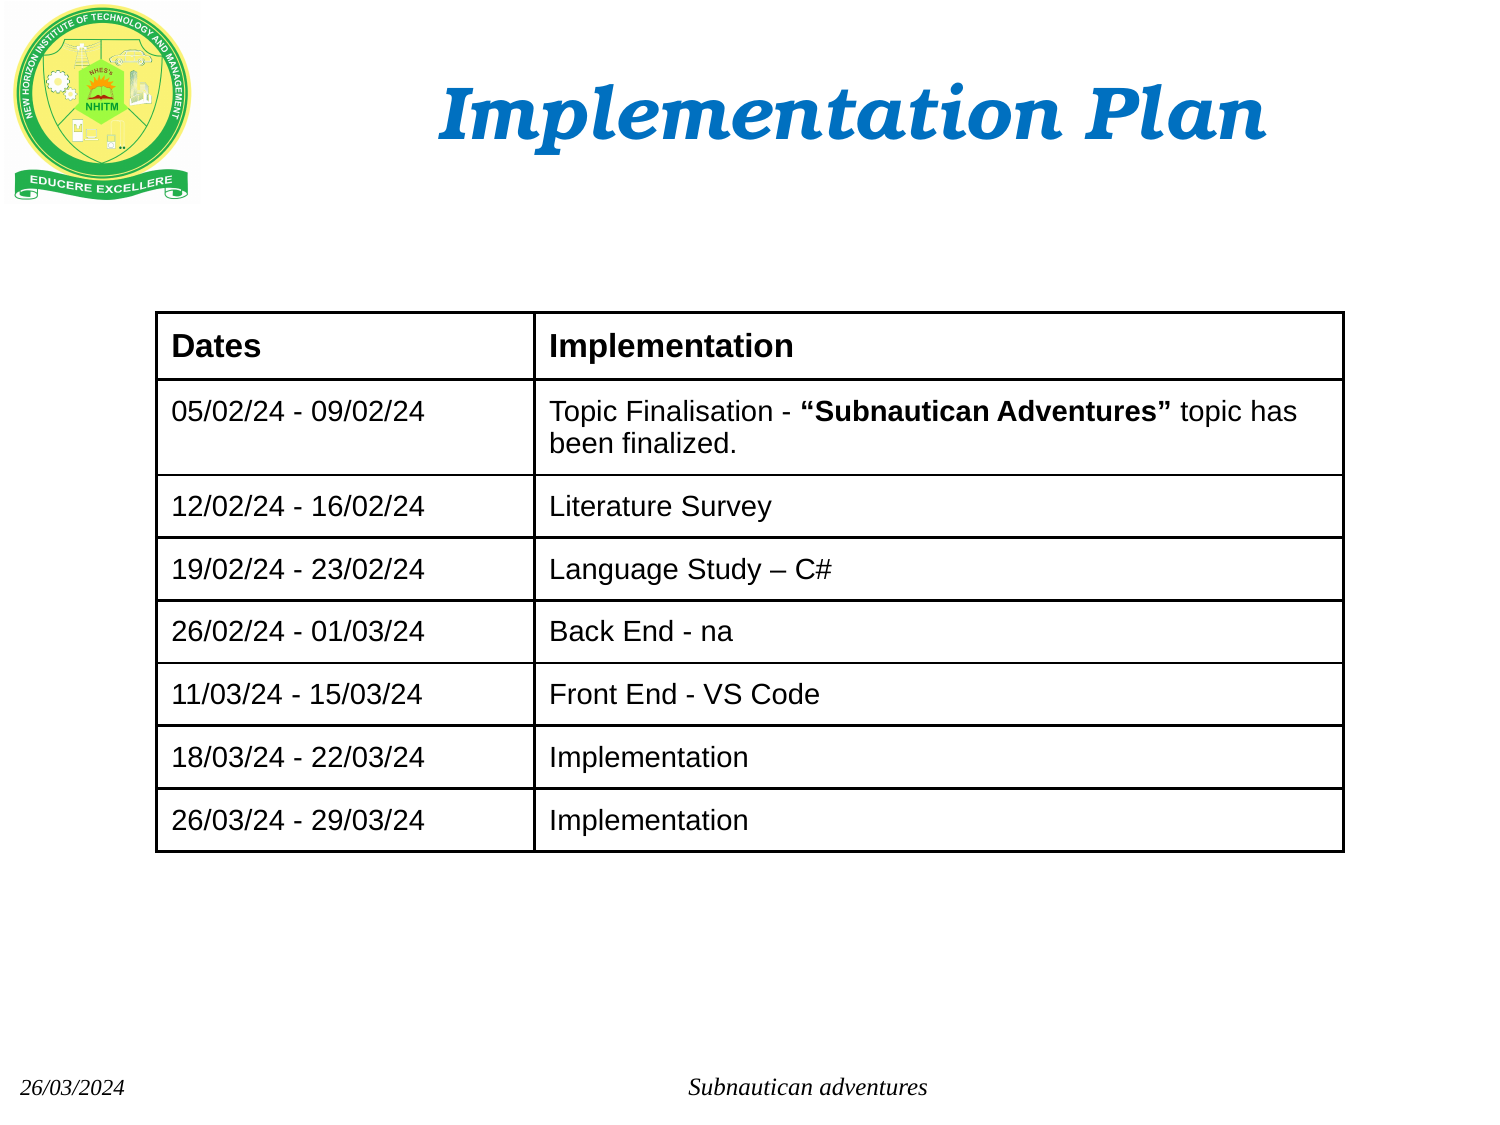

Implementation Plan
| Dates | Implementation |
| --- | --- |
| 05/02/24 - 09/02/24 | Topic Finalisation - “Subnautican Adventures” topic has been finalized. |
| 12/02/24 - 16/02/24 | Literature Survey |
| 19/02/24 - 23/02/24 | Language Study – C# |
| 26/02/24 - 01/03/24 | Back End - na |
| 11/03/24 - 15/03/24 | Front End - VS Code |
| 18/03/24 - 22/03/24 | Implementation |
| 26/03/24 - 29/03/24 | Implementation |
Subnautican adventures
26/03/2024